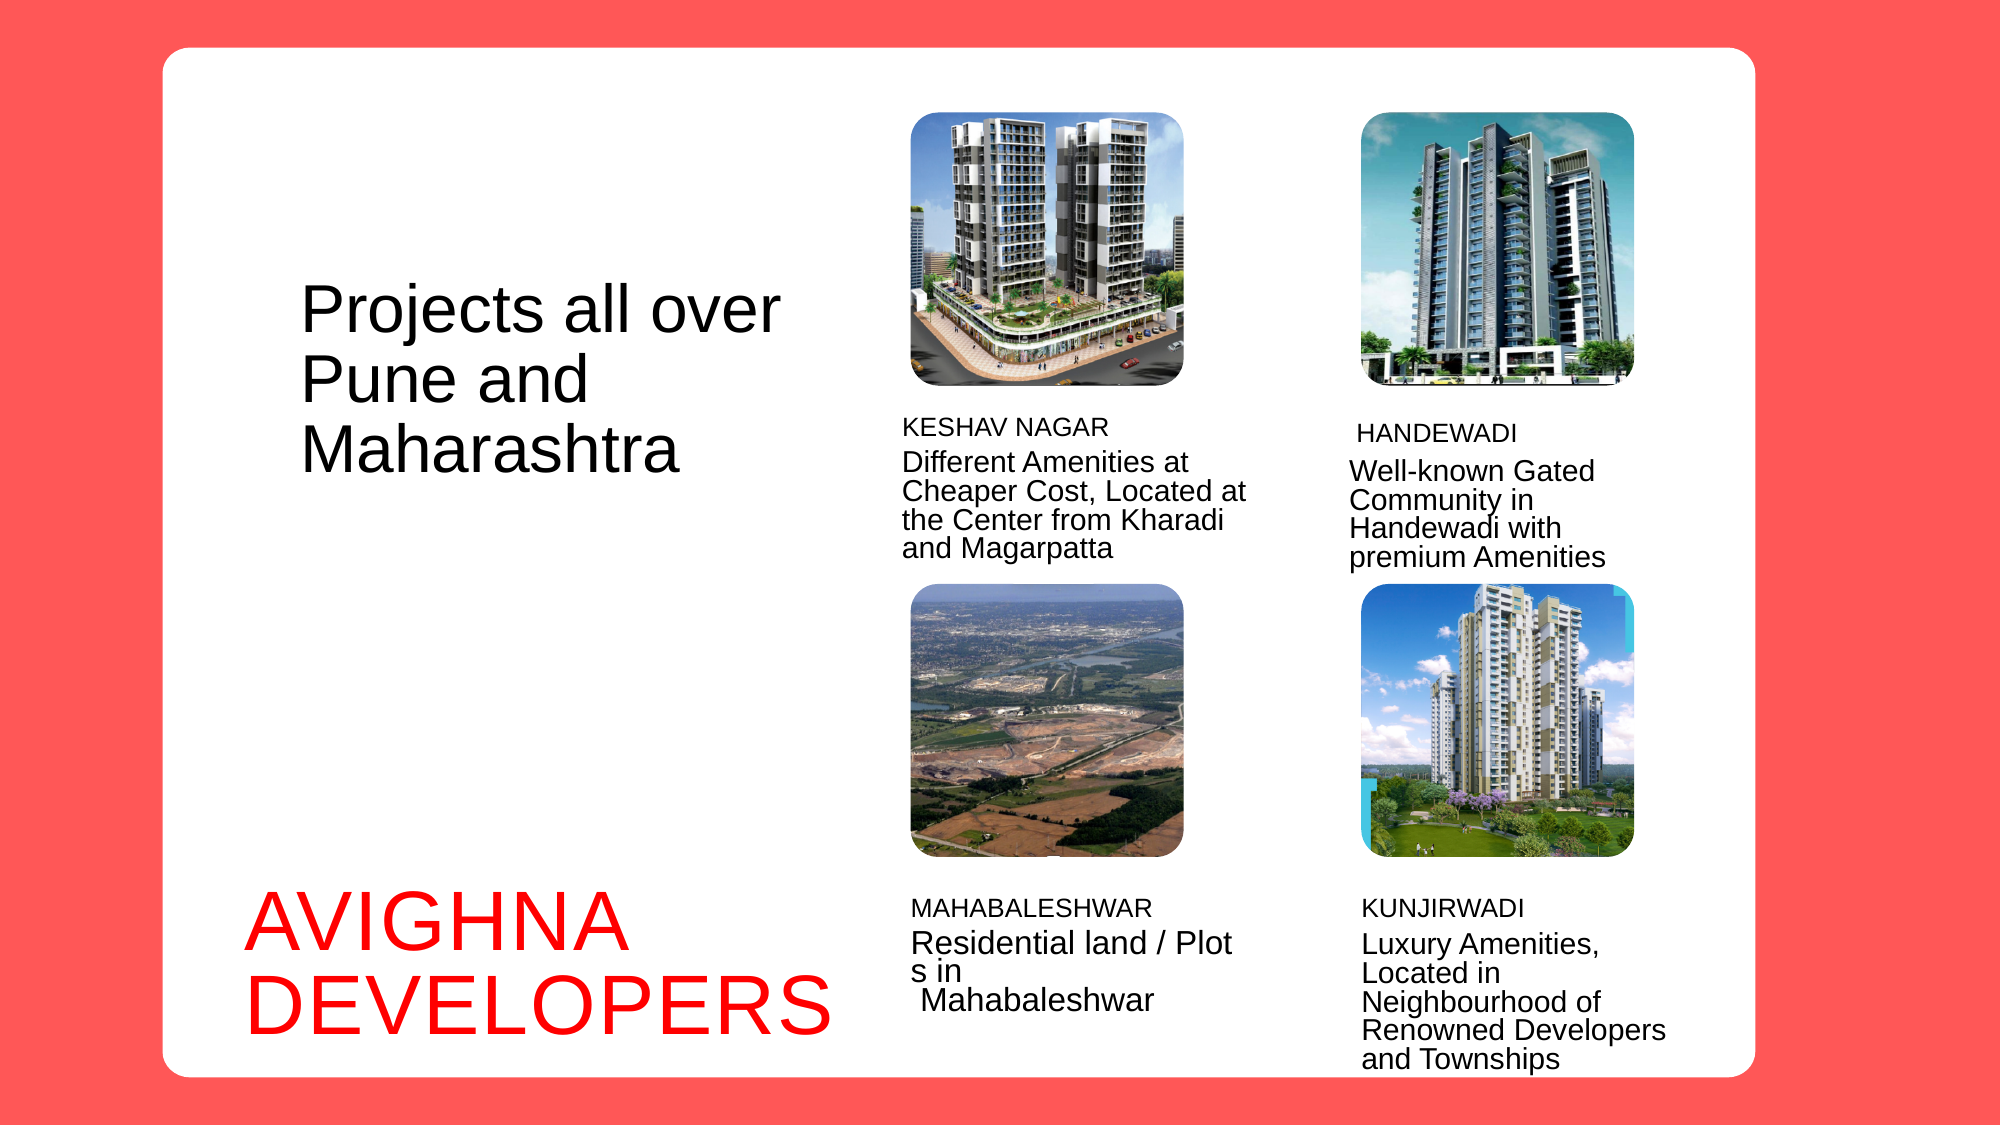

Projects all over Pune and Maharashtra
KESHAV NAGAR

 HANDEWADI

Different Amenities at Cheaper Cost, Located at the Center from Kharadi and Magarpatta

Well-known Gated Community in  Handewadi with premium Amenities

AVIGHNA DEVELOPERS
MAHABALESHWAR
KUNJIRWADI

Residential land / Plots in
 Mahabaleshwar
Luxury Amenities, Located in Neighbourhood of Renowned Developers and Townships